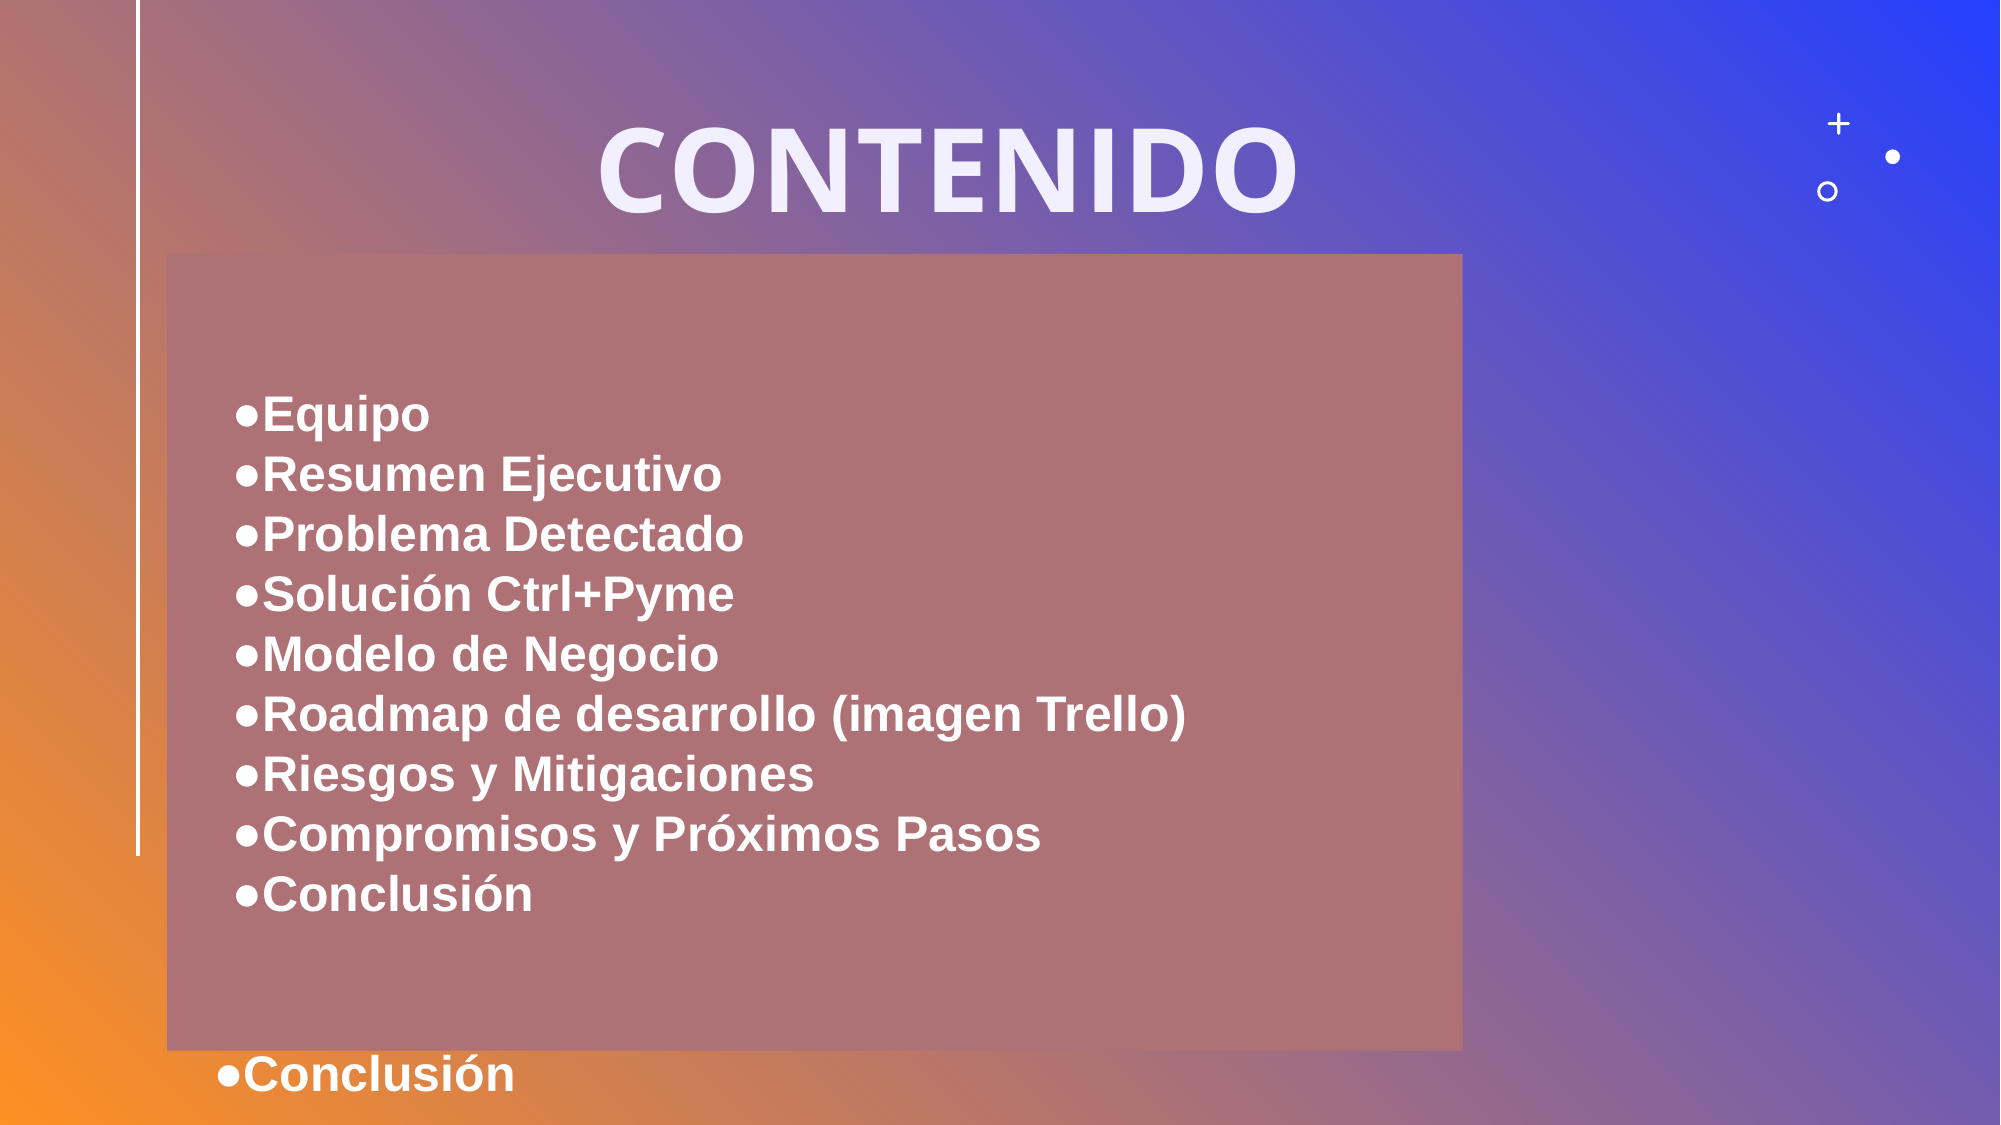

# CONTENIDO

Equipo
Resumen Ejecutivo
Problema Detectado
Solución Ctrl+Pyme
Modelo de Negocio
Roadmap de desarrollo (imagen Trello)
Riesgos y Mitigaciones
Compromisos y Próximos Pasos
Conclusión
Equipo
Resumen Ejecutivo
Problema Detectado
Solución Ctrl+Pyme
Modelo de Negocio
Roadmap de desarrollo (imagen Trello)
Arquitectura GCP
Arquitectura Técnica Backend
Modelo de Datos
Riesgos y Mitigaciones
Compromisos y Próximos Pasos
Conclusión